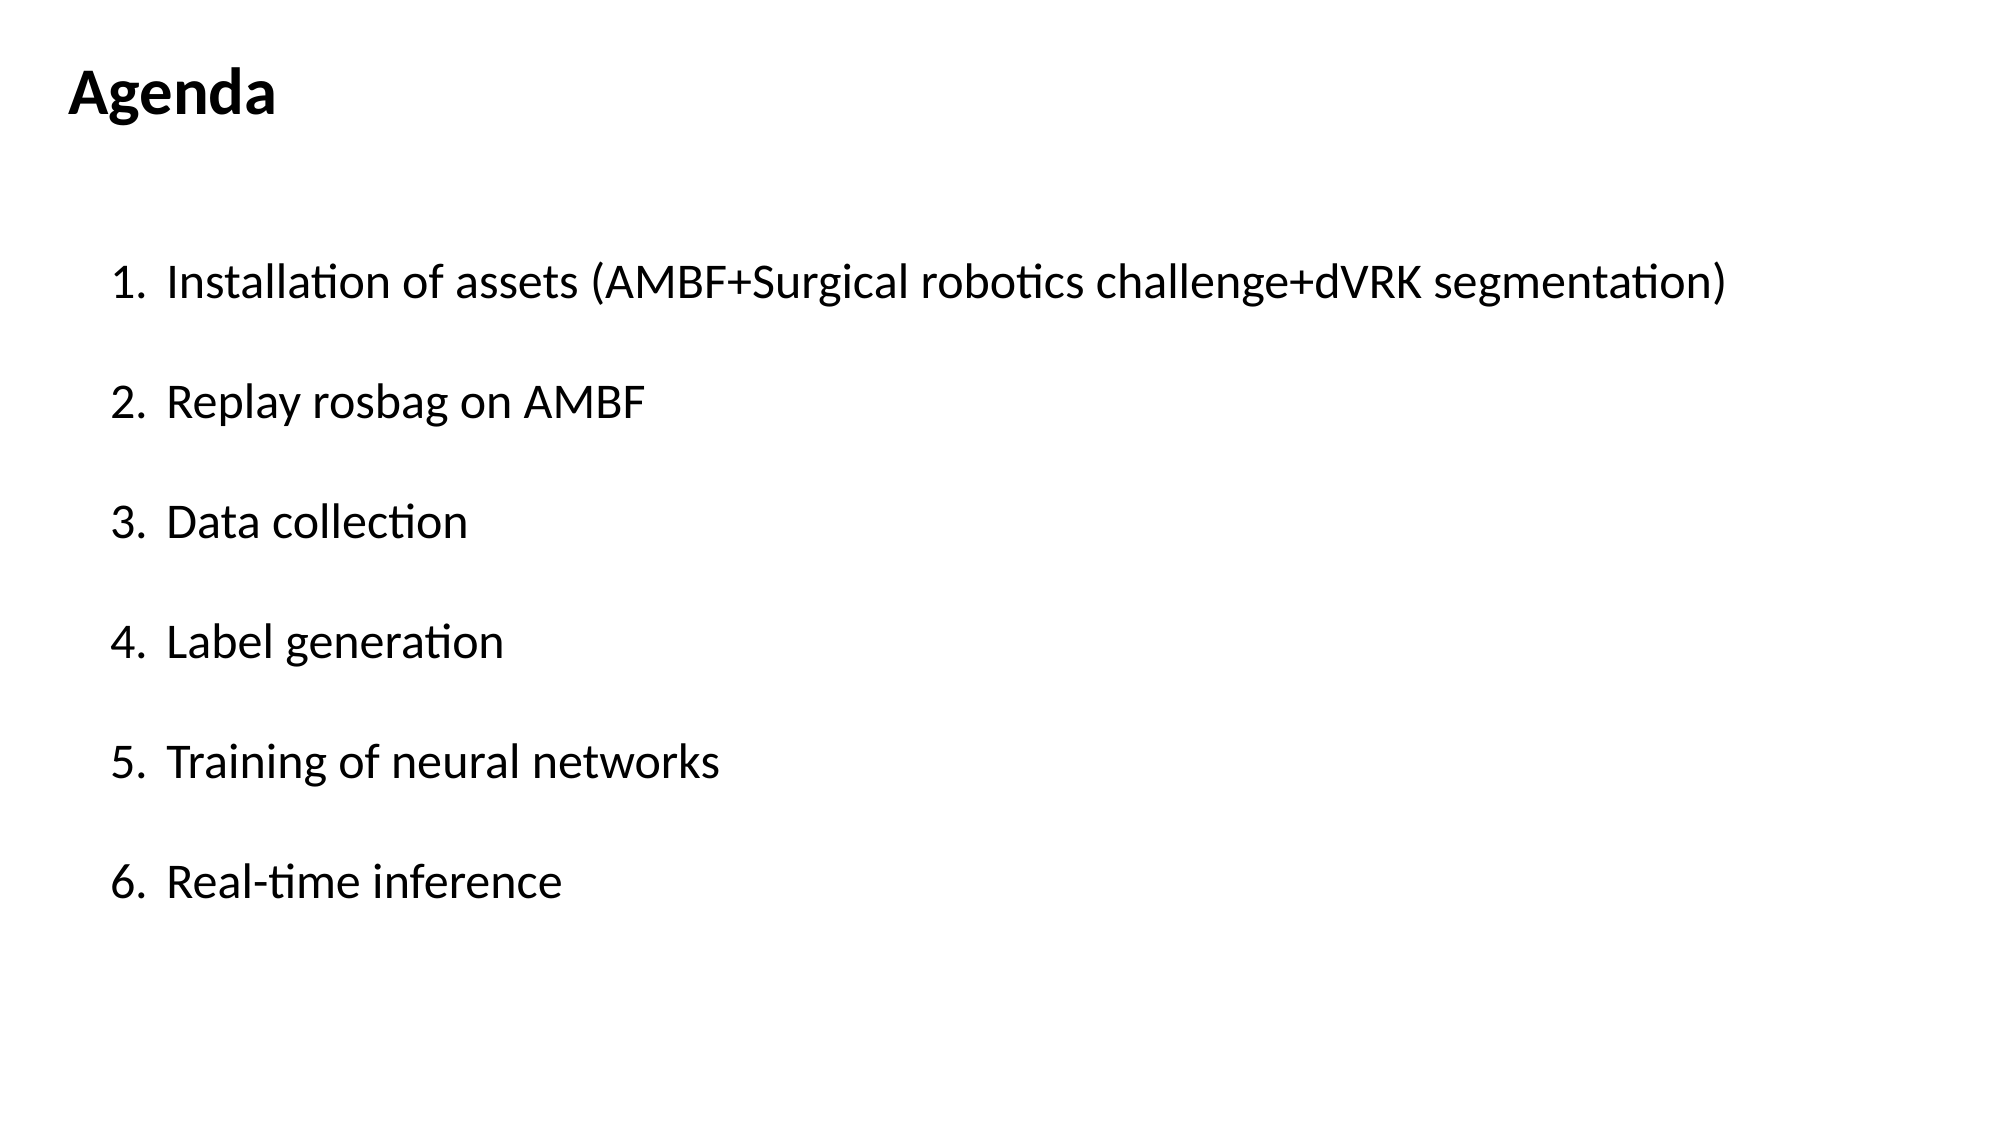

Agenda
Installation of assets (AMBF+Surgical robotics challenge+dVRK segmentation)

Replay rosbag on AMBF

Data collection

Label generation

Training of neural networks

Real-time inference